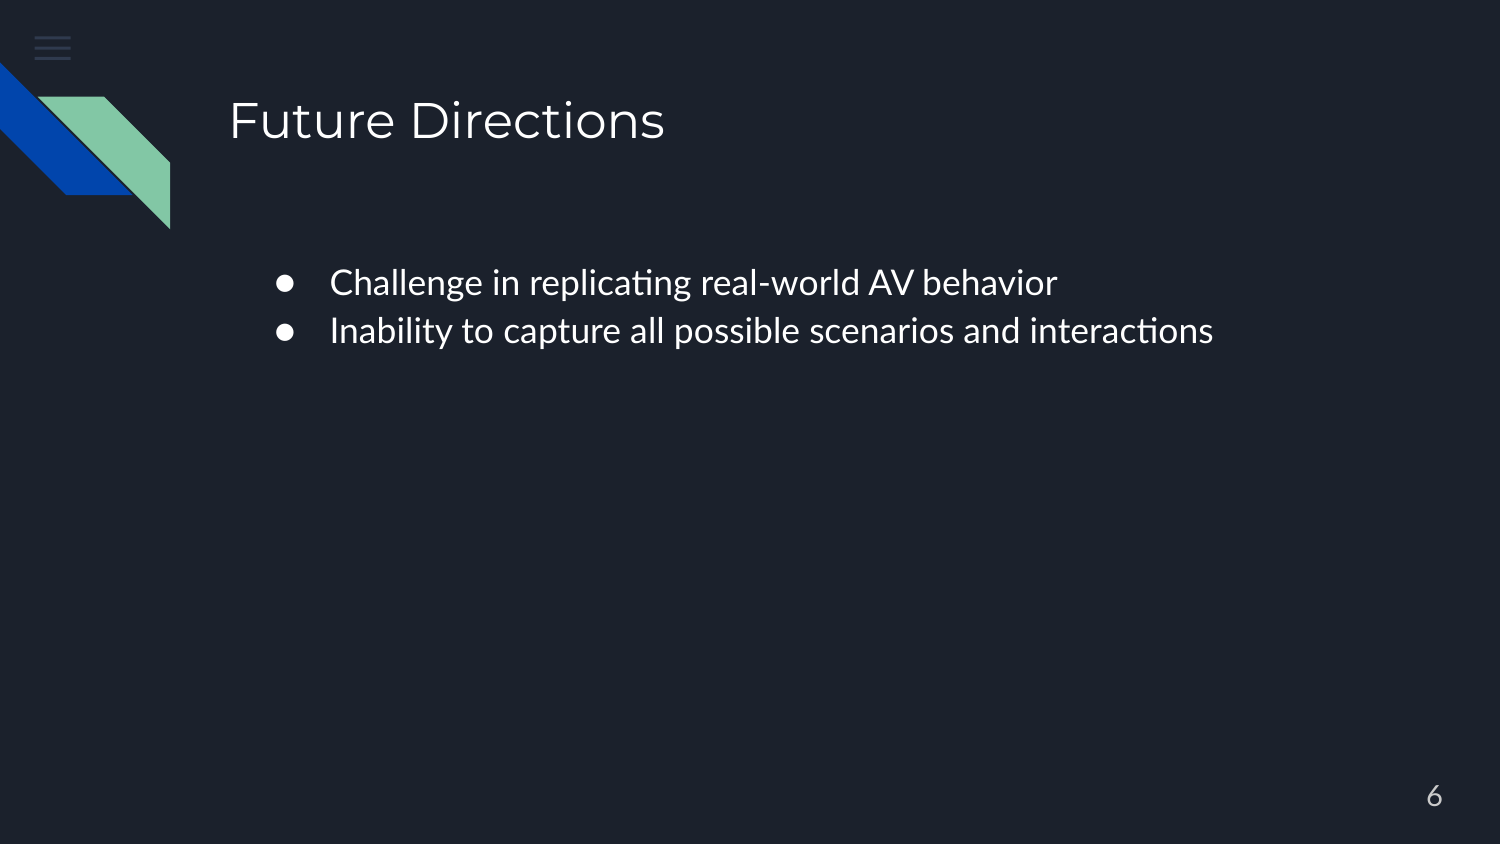

# Future Directions

Challenge in replicating real-world AV behavior
Inability to capture all possible scenarios and interactions
6